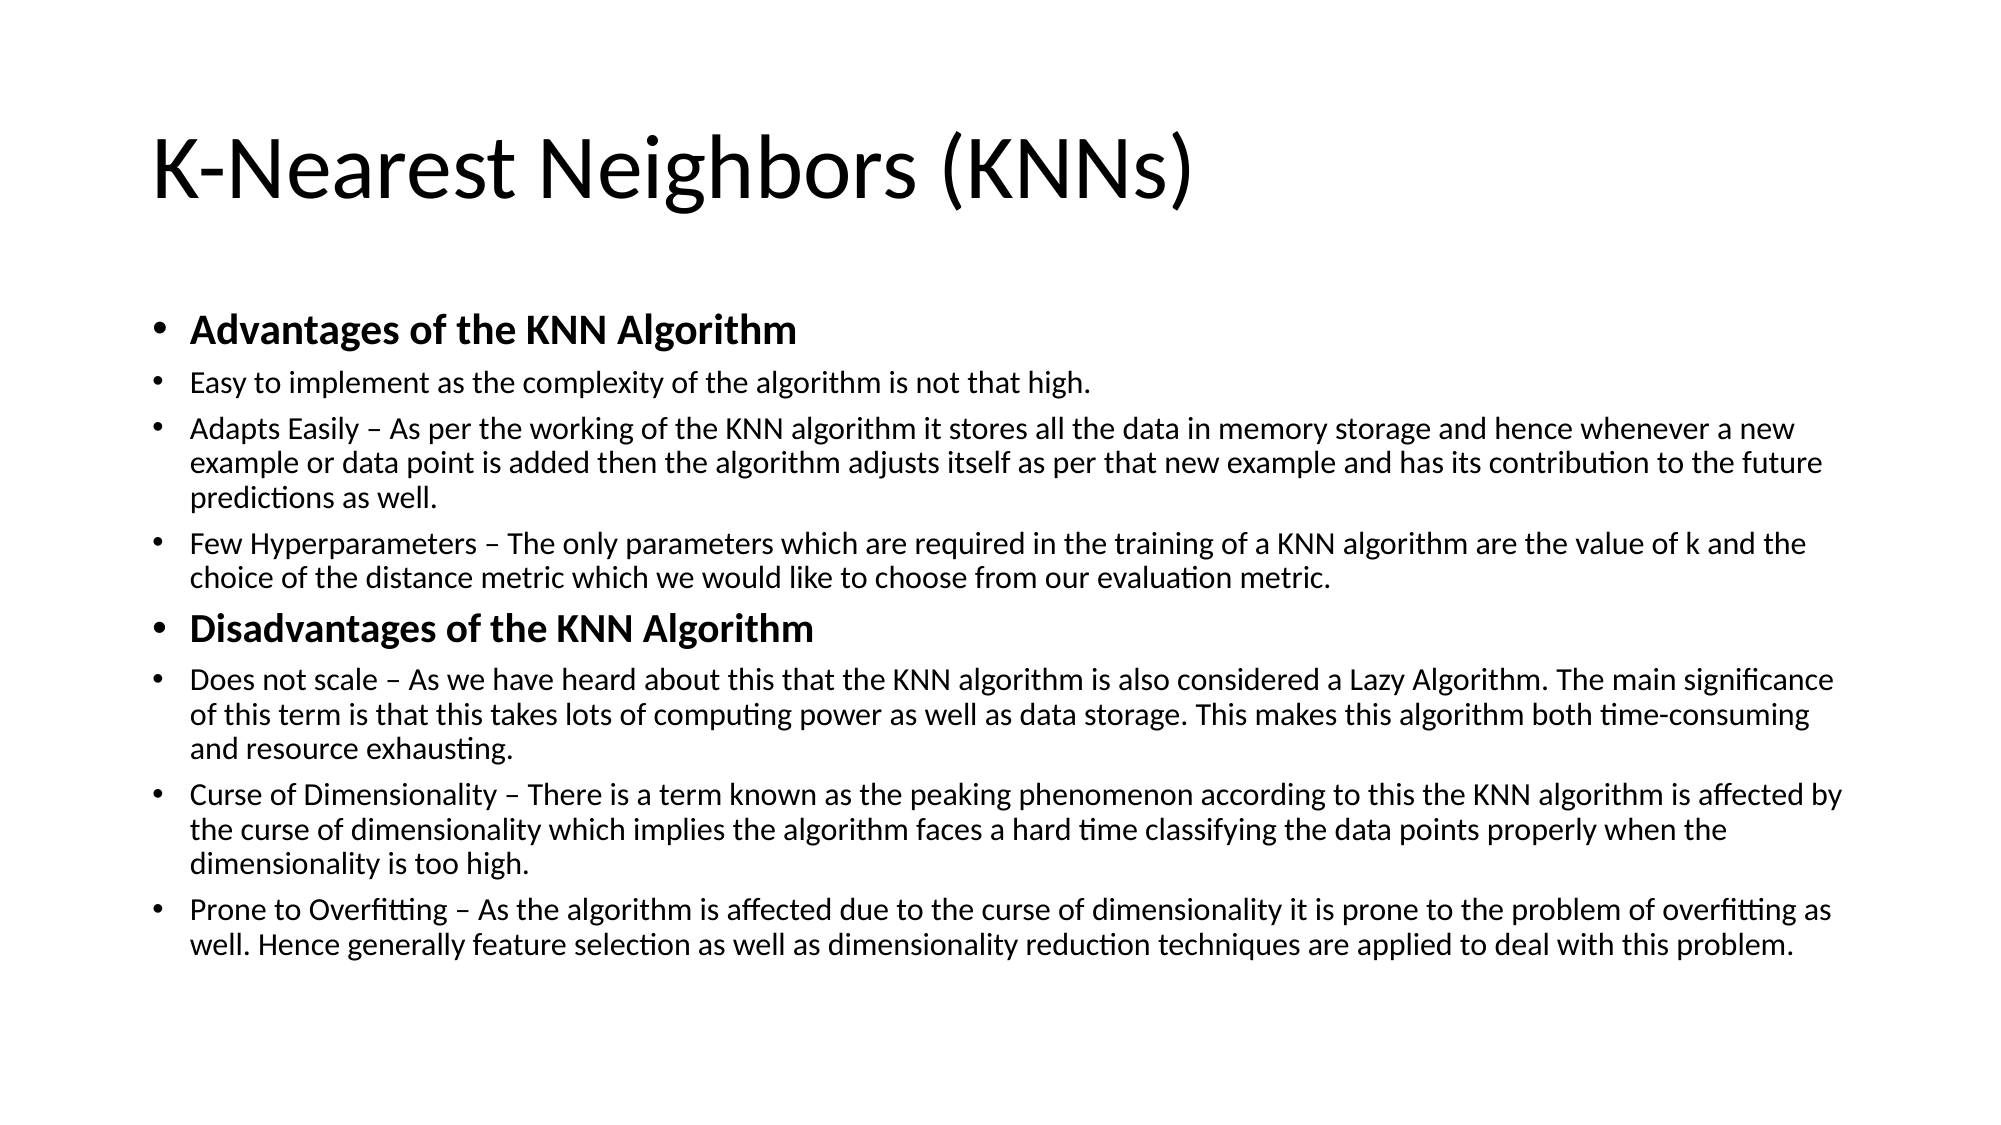

# K-Nearest Neighbors (KNNs)
Advantages of the KNN Algorithm
Easy to implement as the complexity of the algorithm is not that high.
Adapts Easily – As per the working of the KNN algorithm it stores all the data in memory storage and hence whenever a new example or data point is added then the algorithm adjusts itself as per that new example and has its contribution to the future predictions as well.
Few Hyperparameters – The only parameters which are required in the training of a KNN algorithm are the value of k and the choice of the distance metric which we would like to choose from our evaluation metric.
Disadvantages of the KNN Algorithm
Does not scale – As we have heard about this that the KNN algorithm is also considered a Lazy Algorithm. The main significance of this term is that this takes lots of computing power as well as data storage. This makes this algorithm both time-consuming and resource exhausting.
Curse of Dimensionality – There is a term known as the peaking phenomenon according to this the KNN algorithm is affected by the curse of dimensionality which implies the algorithm faces a hard time classifying the data points properly when the dimensionality is too high.
Prone to Overfitting – As the algorithm is affected due to the curse of dimensionality it is prone to the problem of overfitting as well. Hence generally feature selection as well as dimensionality reduction techniques are applied to deal with this problem.